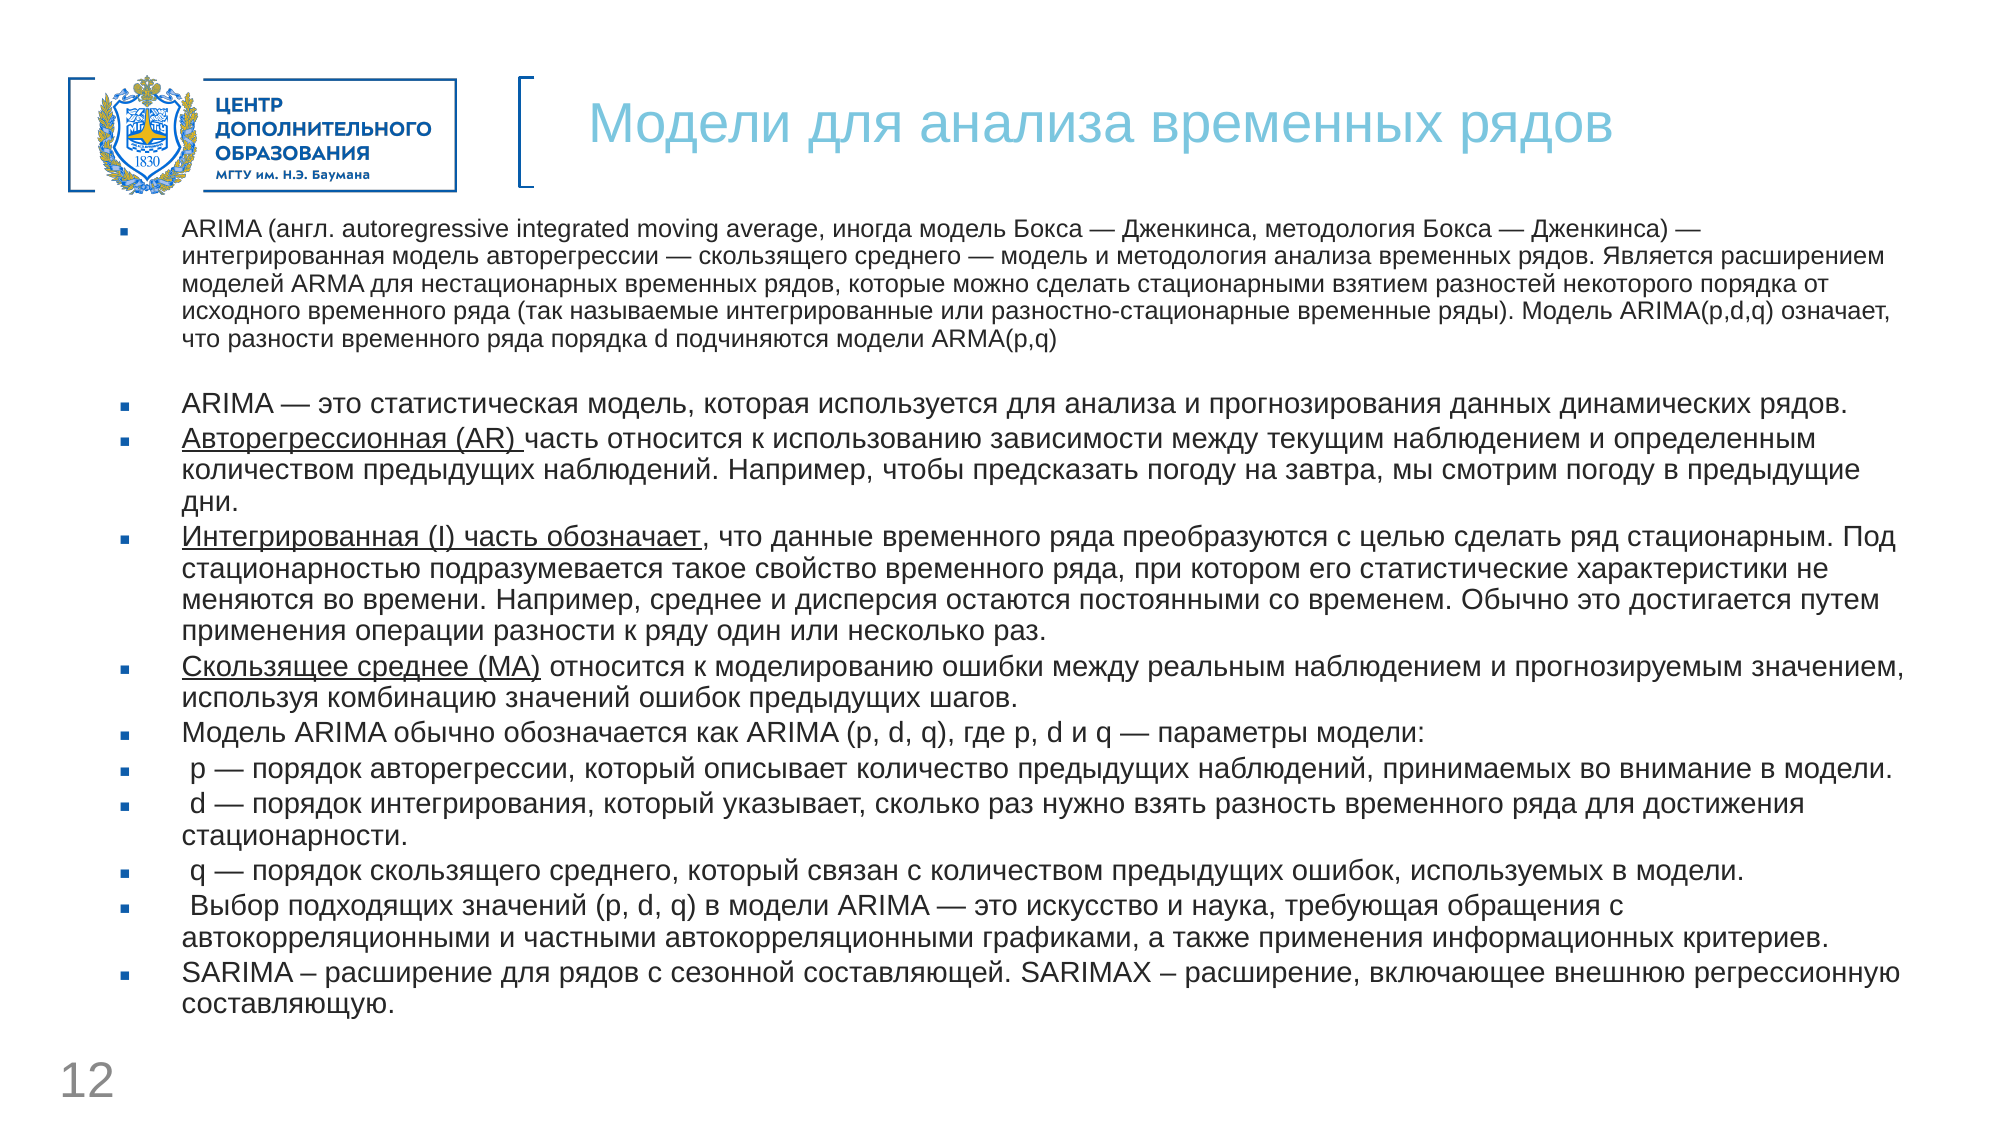

Модели для анализа временных рядов
ARIMA (англ. autoregressive integrated moving average, иногда модель Бокса — Дженкинса, методология Бокса — Дженкинса) — интегрированная модель авторегрессии — скользящего среднего — модель и методология анализа временных рядов. Является расширением моделей ARMA для нестационарных временных рядов, которые можно сделать стационарными взятием разностей некоторого порядка от исходного временного ряда (так называемые интегрированные или разностно-стационарные временные ряды). Модель ARIMA(p,d,q) означает, что разности временного ряда порядка d подчиняются модели ARMA(p,q)

ARIMA — это статистическая модель, которая используется для анализа и прогнозирования данных динамических рядов.
Авторегрессионная (AR) часть относится к использованию зависимости между текущим наблюдением и определенным количеством предыдущих наблюдений. Например, чтобы предсказать погоду на завтра, мы смотрим погоду в предыдущие дни.
Интегрированная (I) часть обозначает, что данные временного ряда преобразуются с целью сделать ряд стационарным. Под стационарностью подразумевается такое свойство временного ряда, при котором его статистические характеристики не меняются во времени. Например, среднее и дисперсия остаются постоянными со временем. Обычно это достигается путем применения операции разности к ряду один или несколько раз.
Скользящее среднее (MA) относится к моделированию ошибки между реальным наблюдением и прогнозируемым значением, используя комбинацию значений ошибок предыдущих шагов.
Модель ARIMA обычно обозначается как ARIMA (p, d, q), где p, d и q — параметры модели:
 p — порядок авторегрессии, который описывает количество предыдущих наблюдений, принимаемых во внимание в модели.
 d — порядок интегрирования, который указывает, сколько раз нужно взять разность временного ряда для достижения стационарности.
 q — порядок скользящего среднего, который связан с количеством предыдущих ошибок, используемых в модели.
 Выбор подходящих значений (p, d, q) в модели ARIMA — это искусство и наука, требующая обращения с автокорреляционными и частными автокорреляционными графиками, а также применения информационных критериев.
SARIMA – расширение для рядов с сезонной составляющей. SARIMAX – расширение, включающее внешнюю регрессионную составляющую.

12